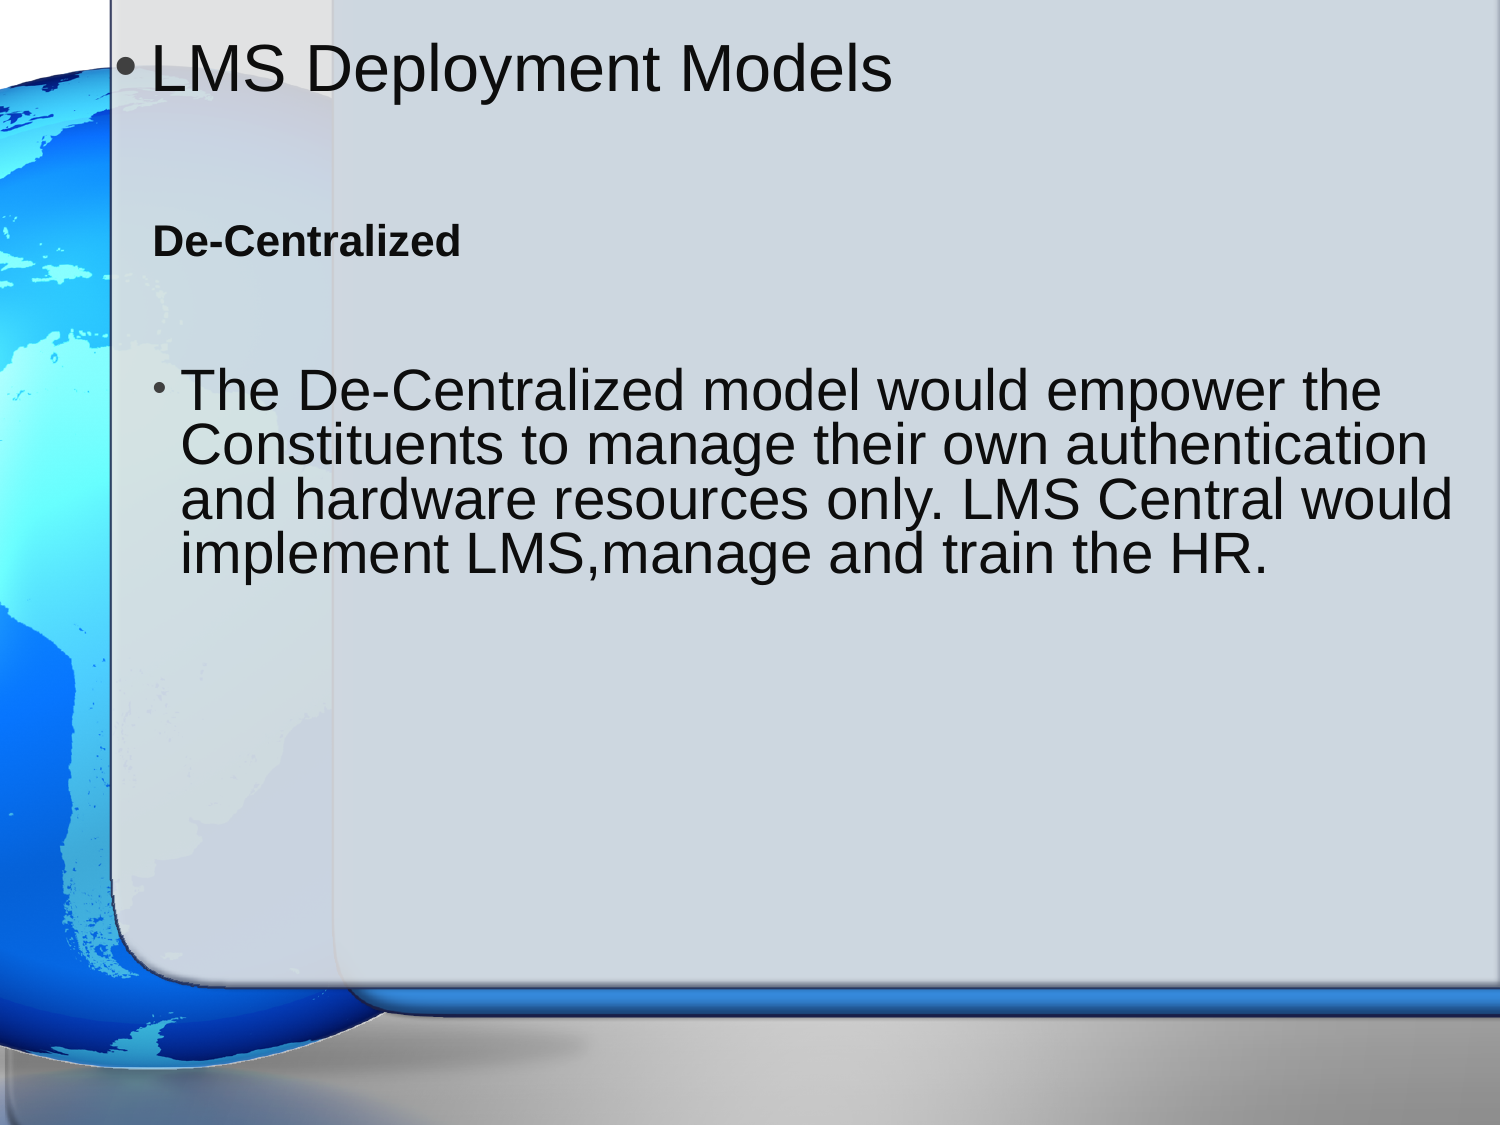

# LMS Deployment Models

De-Centralized

The De-Centralized model would empower the Constituents to manage their own authentication and hardware resources only. LMS Central would implement LMS,manage and train the HR.